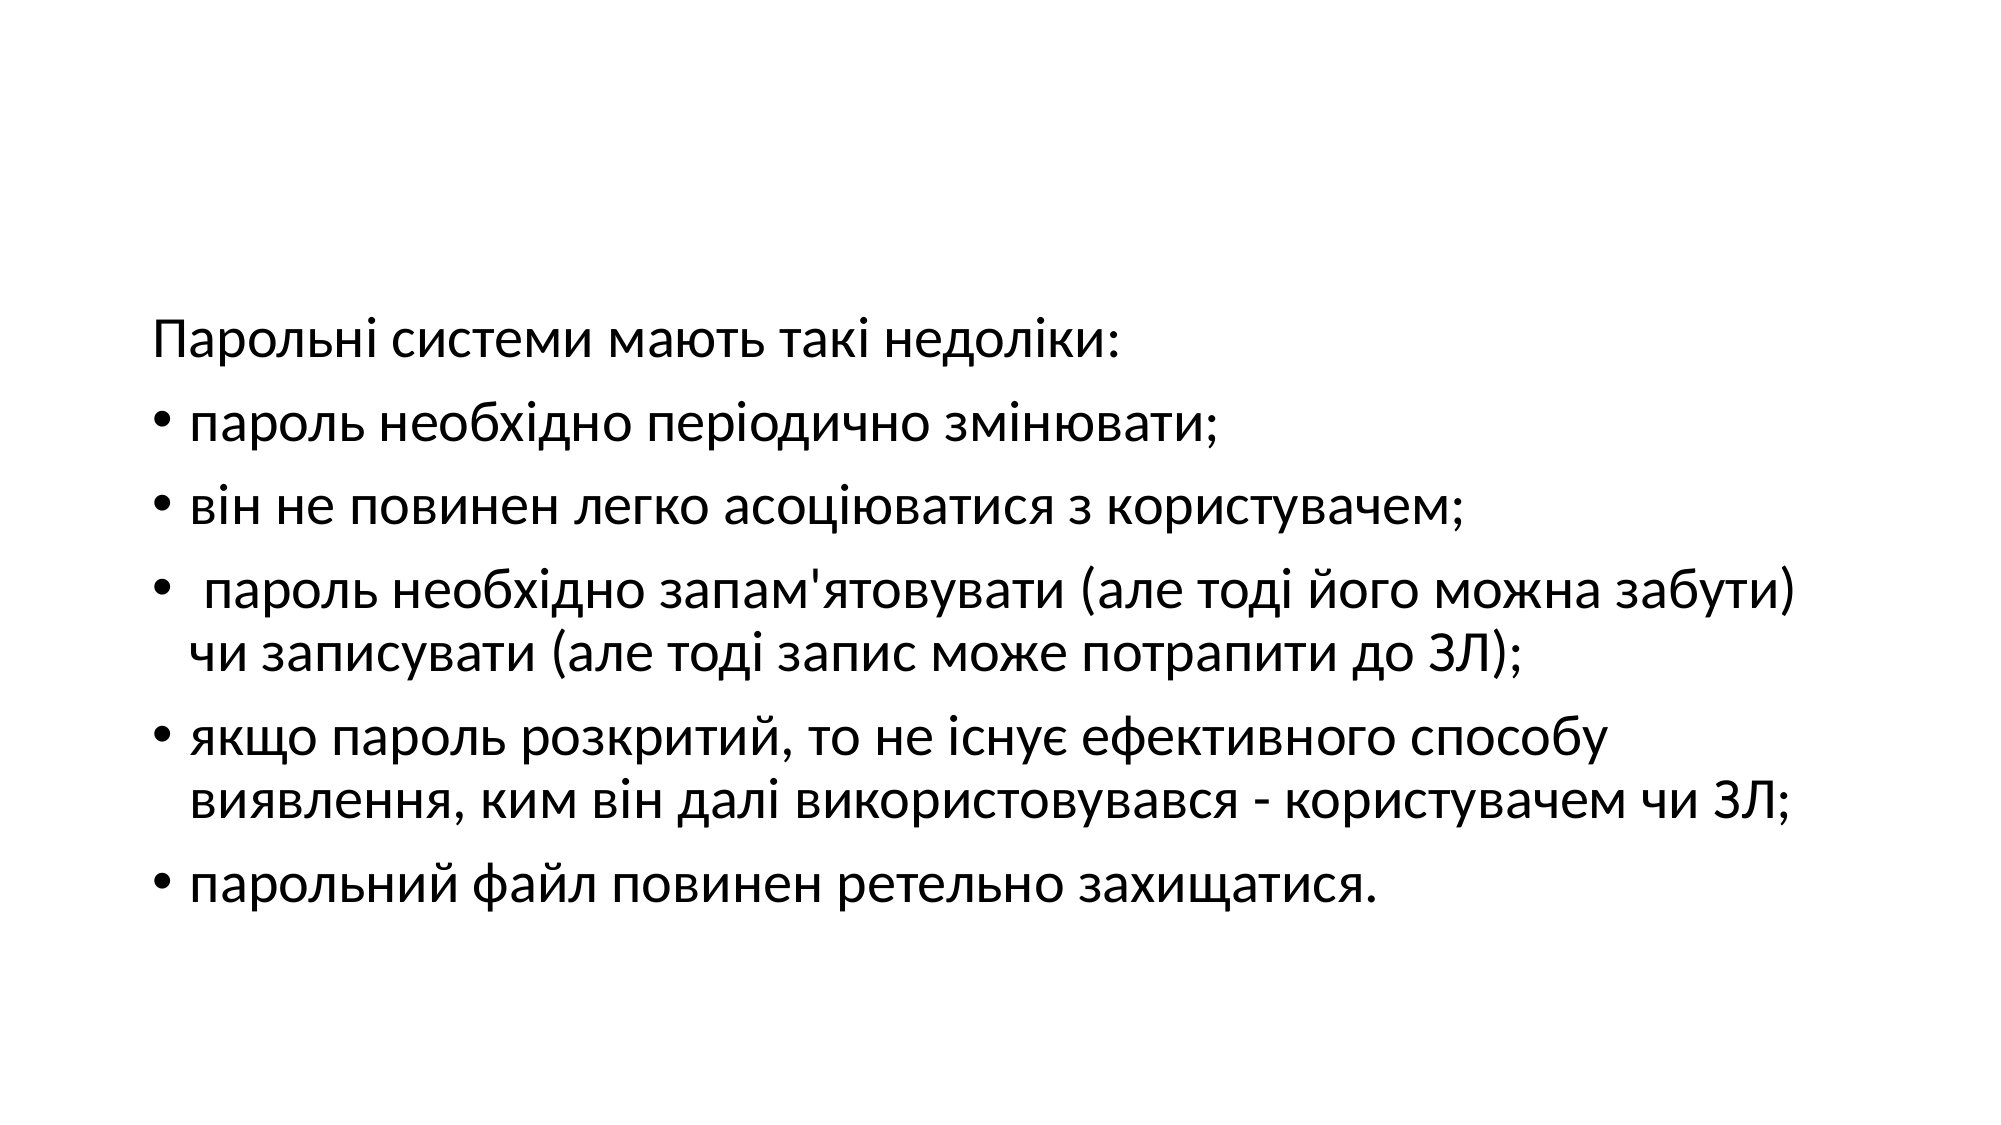

Парольні системи мають такі недоліки:
пароль необхідно періодично змінювати;
він не повинен легко асоціюватися з користувачем;
 пароль необхідно запам'ятовувати (але тоді його можна забу­ти) чи записувати (але тоді запис може потрапити до ЗЛ);
якщо пароль розкритий, то не існує ефективного способу виявлення, ким він далі використовувався - користувачем чи ЗЛ;
парольний файл повинен ретельно захищатися.